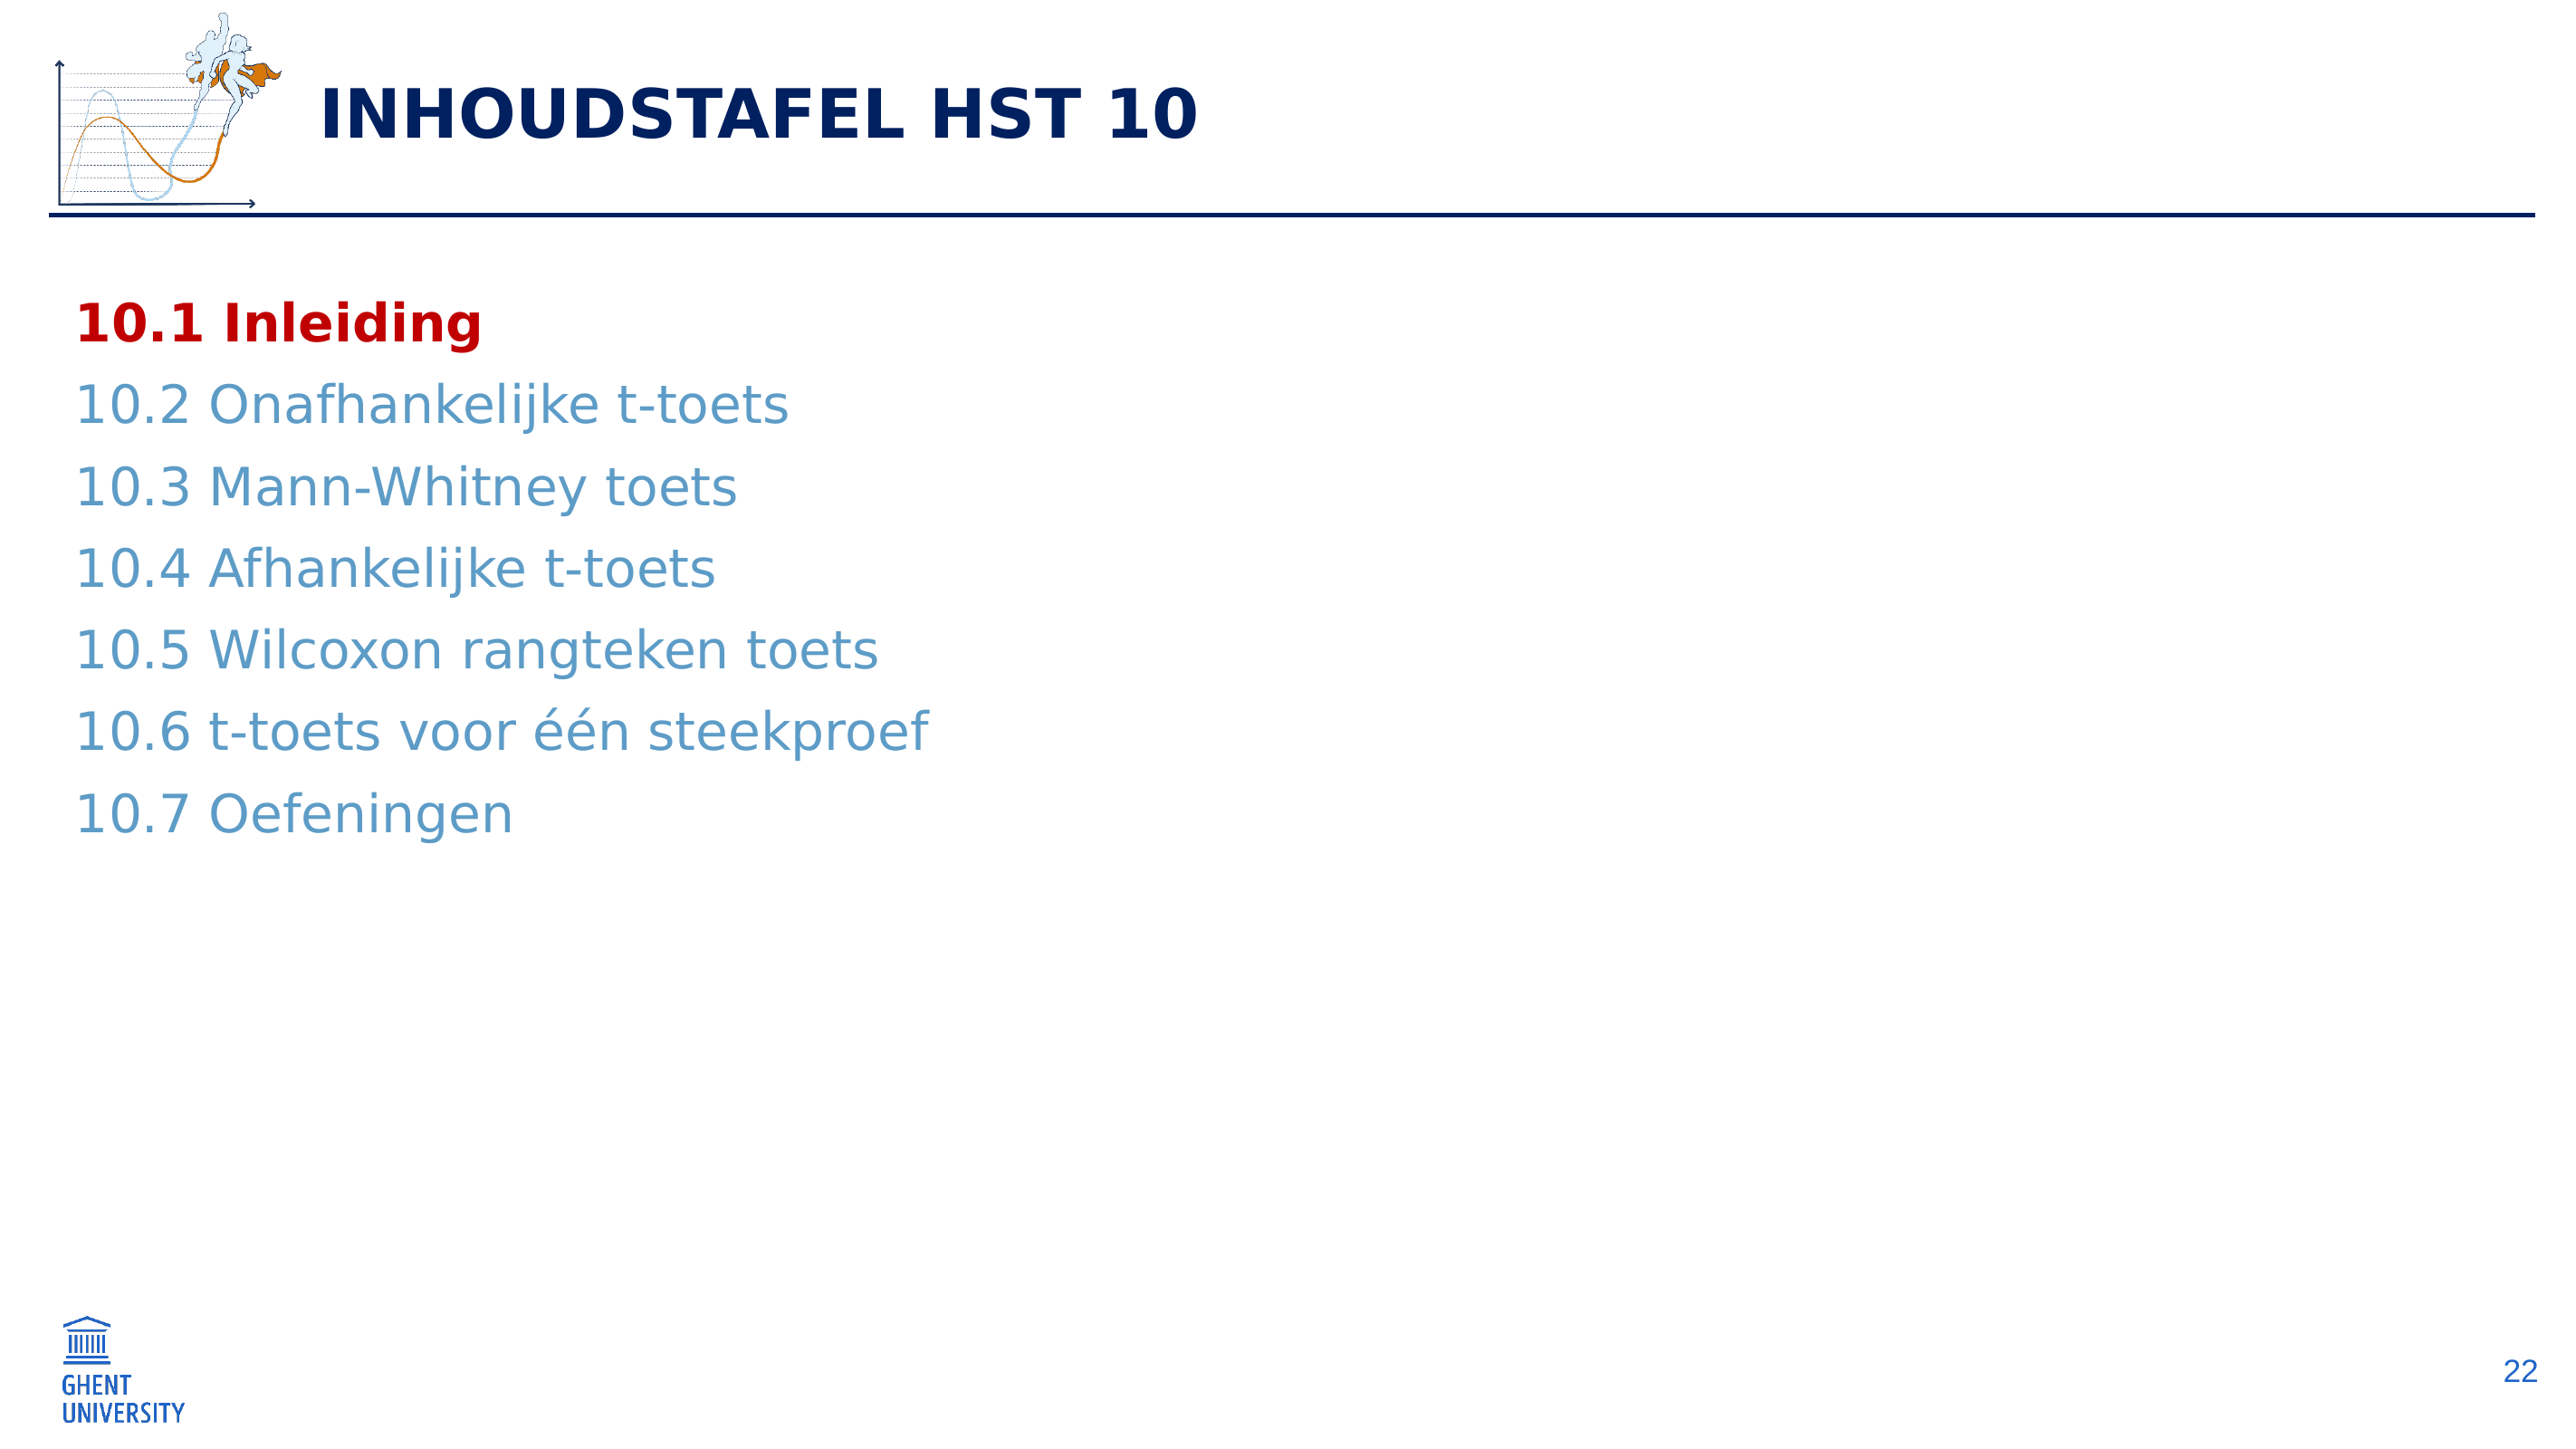

# Inhoudstafel hst 10
10.1 Inleiding
10.2 Onafhankelijke t-toets
10.3 Mann-Whitney toets
10.4 Afhankelijke t-toets
10.5 Wilcoxon rangteken toets
10.6 t-toets voor één steekproef
10.7 Oefeningen
22